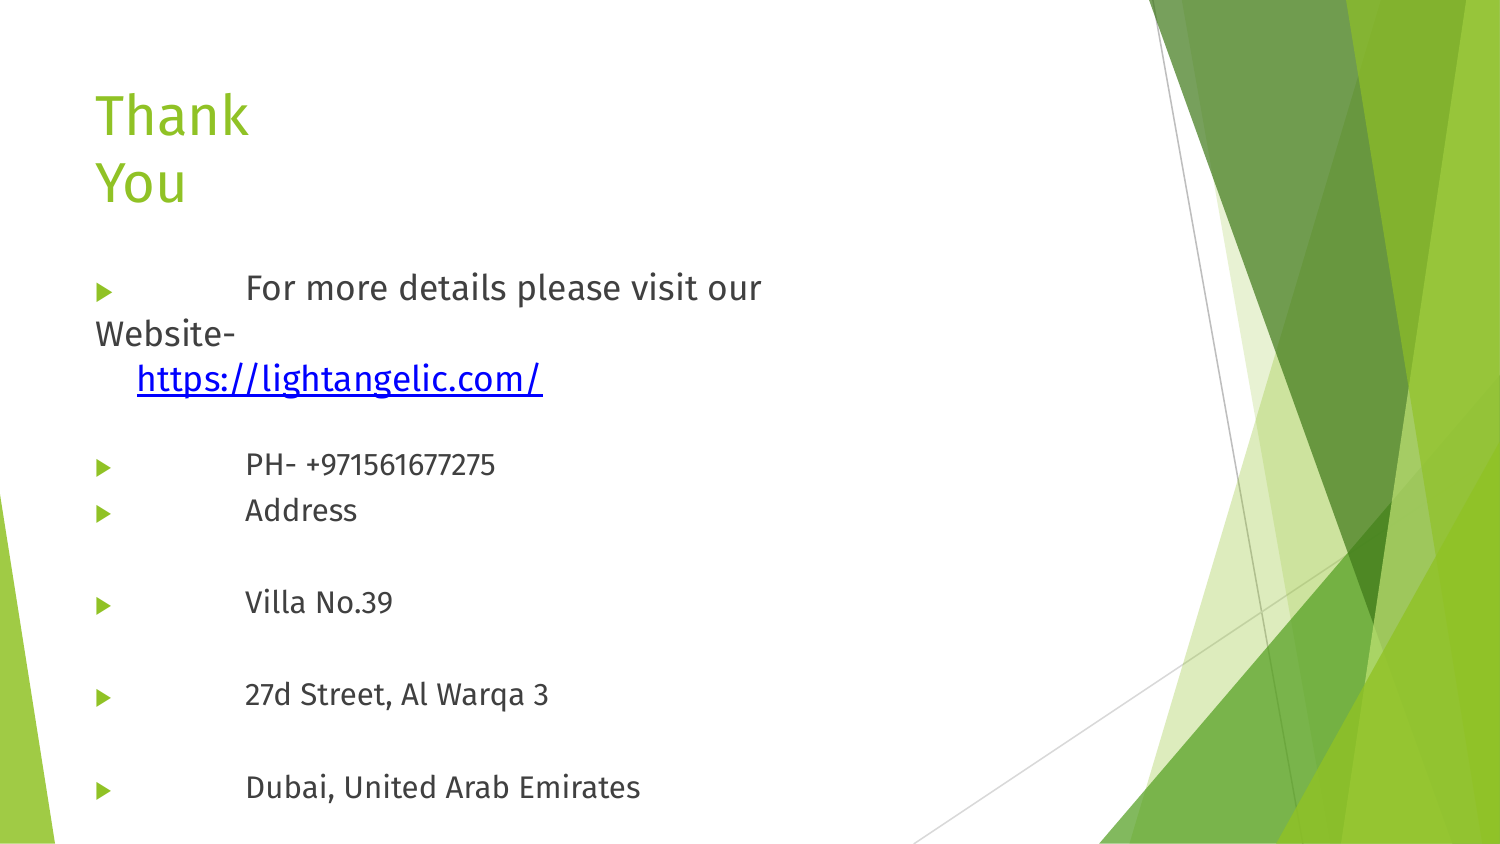

# Thank You
▶	For more details please visit our Website-
https://lightangelic.com/

▶	PH- +971561677275
▶	Address

▶	Villa No.39

▶	27d Street, Al Warqa 3

▶	Dubai, United Arab Emirates